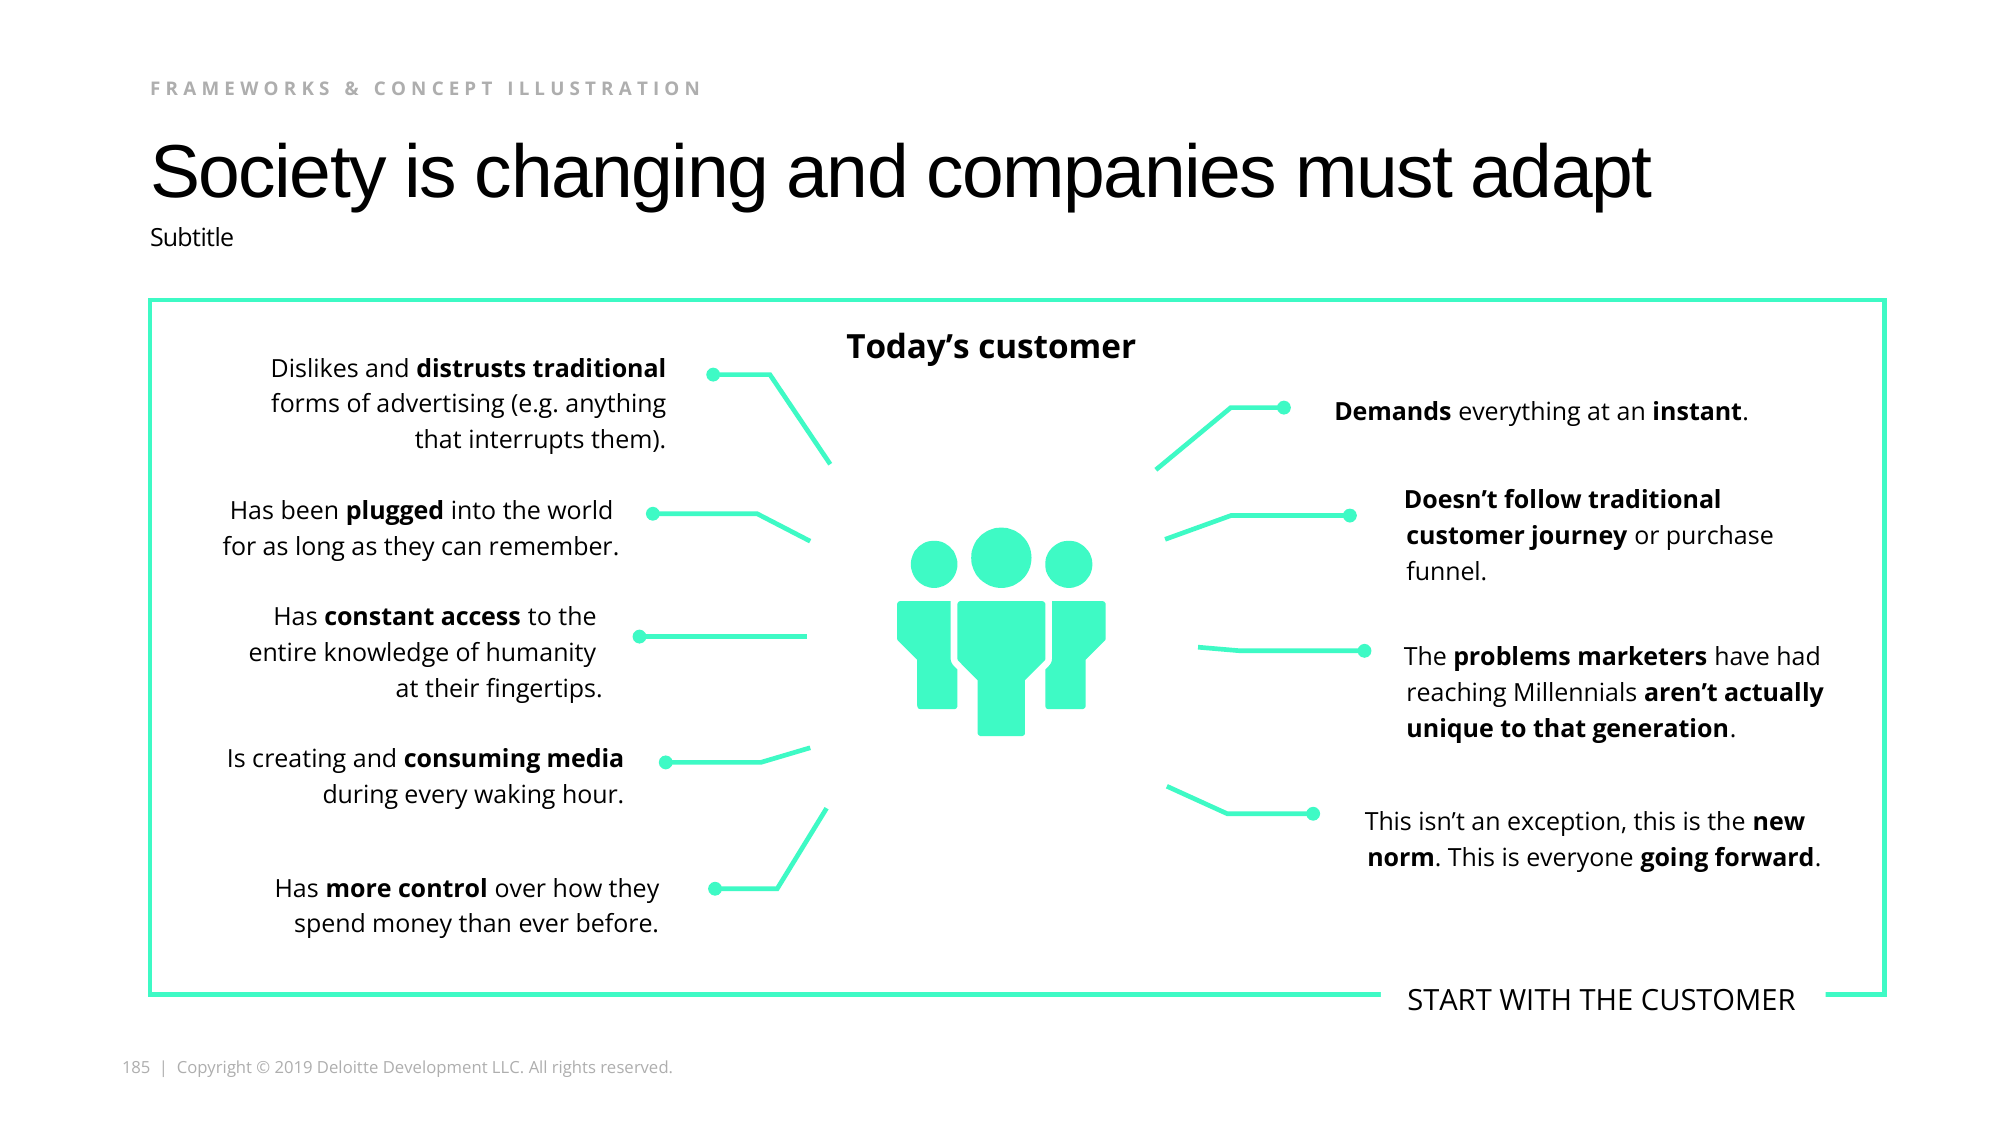

FRAMEWORKS & CONCEPT ILLUSTRATION
# Society is changing and companies must adapt
Subtitle

Today’s customer
Dislikes and distrusts traditional forms of advertising (e.g. anything that interrupts them).
Demands everything at an instant.

Has been plugged into the world
for as long as they can remember.
Doesn’t follow traditional customer journey or purchase funnel.

Has constant access to the
entire knowledge of humanity
at their fingertips.
The problems marketers have had reaching Millennials aren’t actually unique to that generation.

Is creating and consuming media during every waking hour.

This isn’t an exception, this is the new norm. This is everyone going forward.

Has more control over how they spend money than ever before.
 START WITH THE CUSTOMER